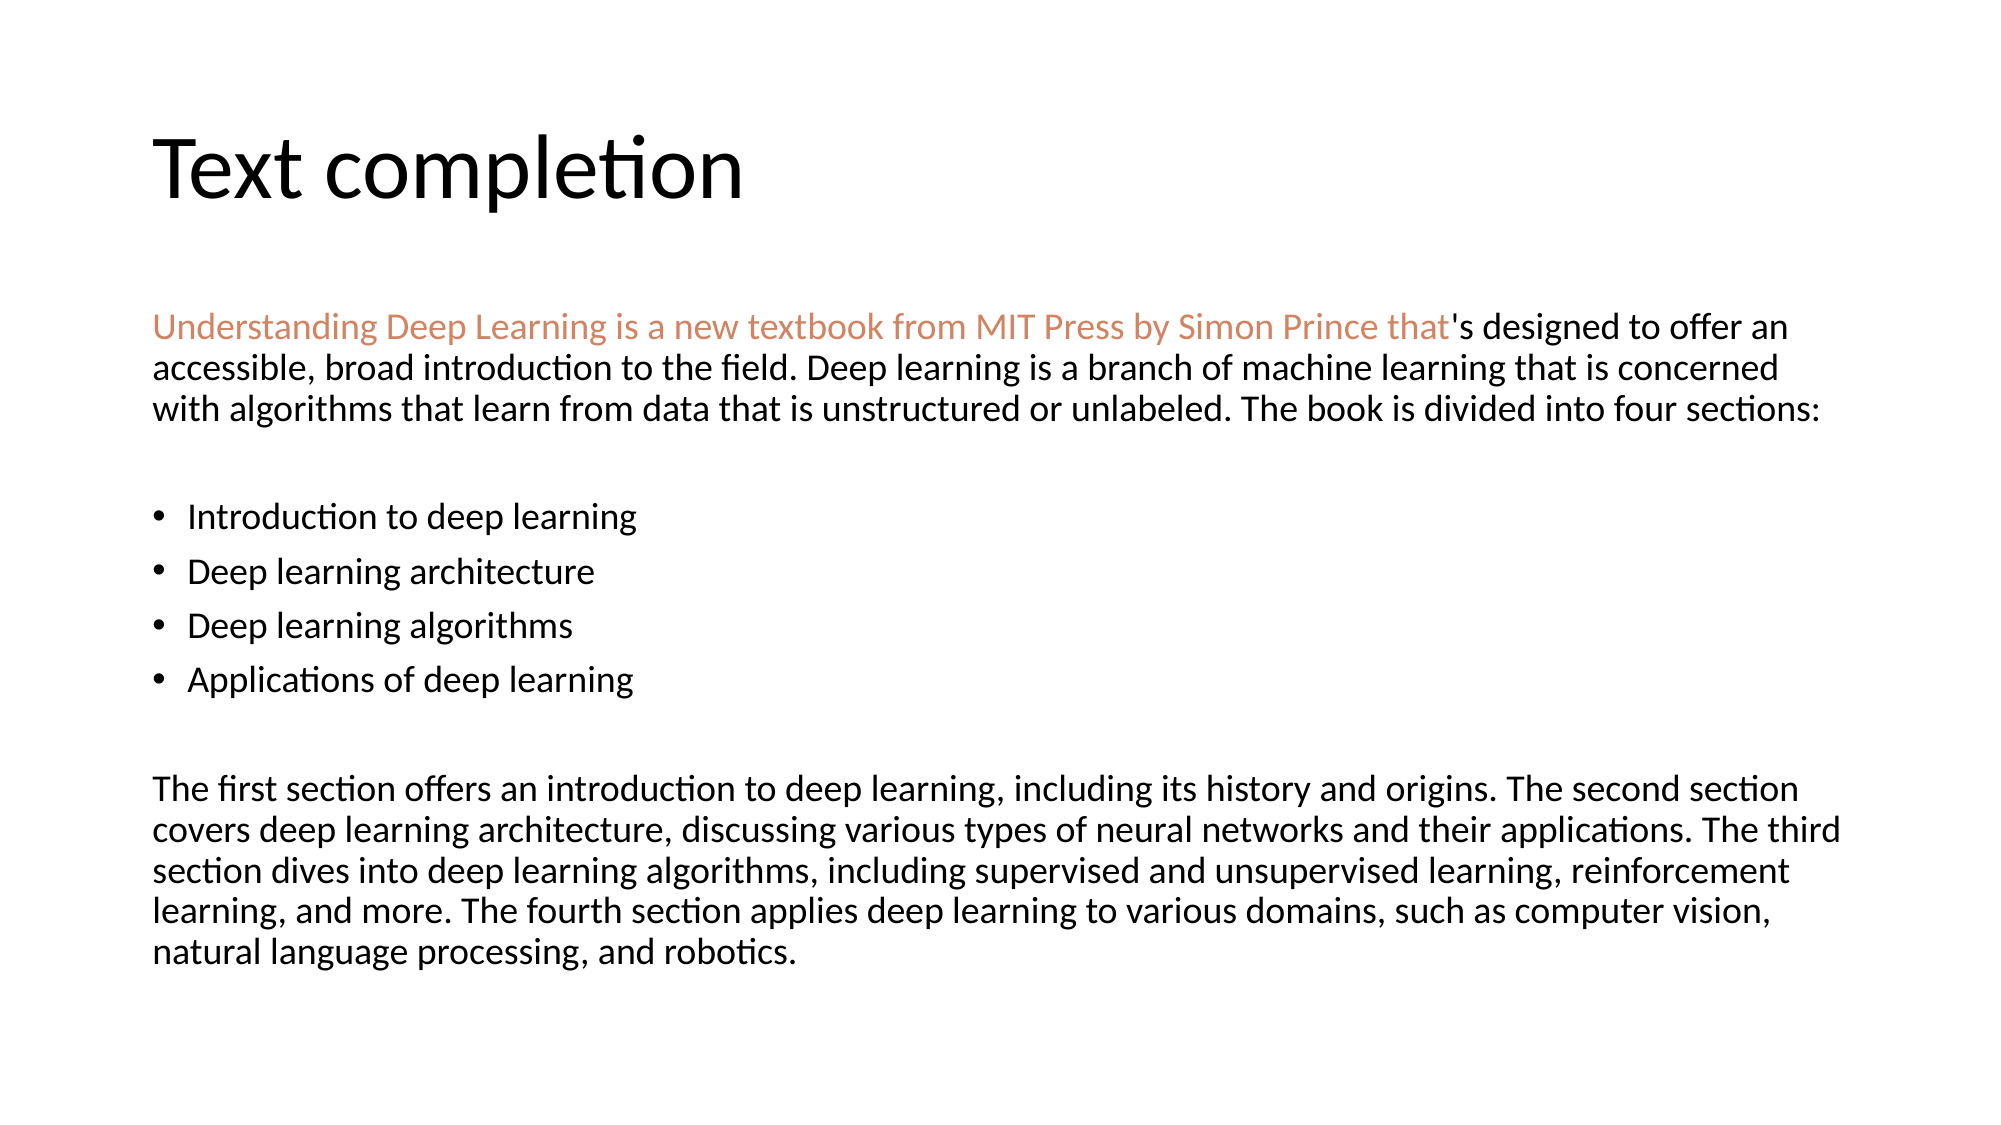

# Text completion
Understanding Deep Learning is a new textbook from MIT Press by Simon Prince that's designed to offer an accessible, broad introduction to the field. Deep learning is a branch of machine learning that is concerned with algorithms that learn from data that is unstructured or unlabeled. The book is divided into four sections:

Introduction to deep learning
Deep learning architecture
Deep learning algorithms
Applications of deep learning

The first section offers an introduction to deep learning, including its history and origins. The second section covers deep learning architecture, discussing various types of neural networks and their applications. The third section dives into deep learning algorithms, including supervised and unsupervised learning, reinforcement learning, and more. The fourth section applies deep learning to various domains, such as computer vision, natural language processing, and robotics.